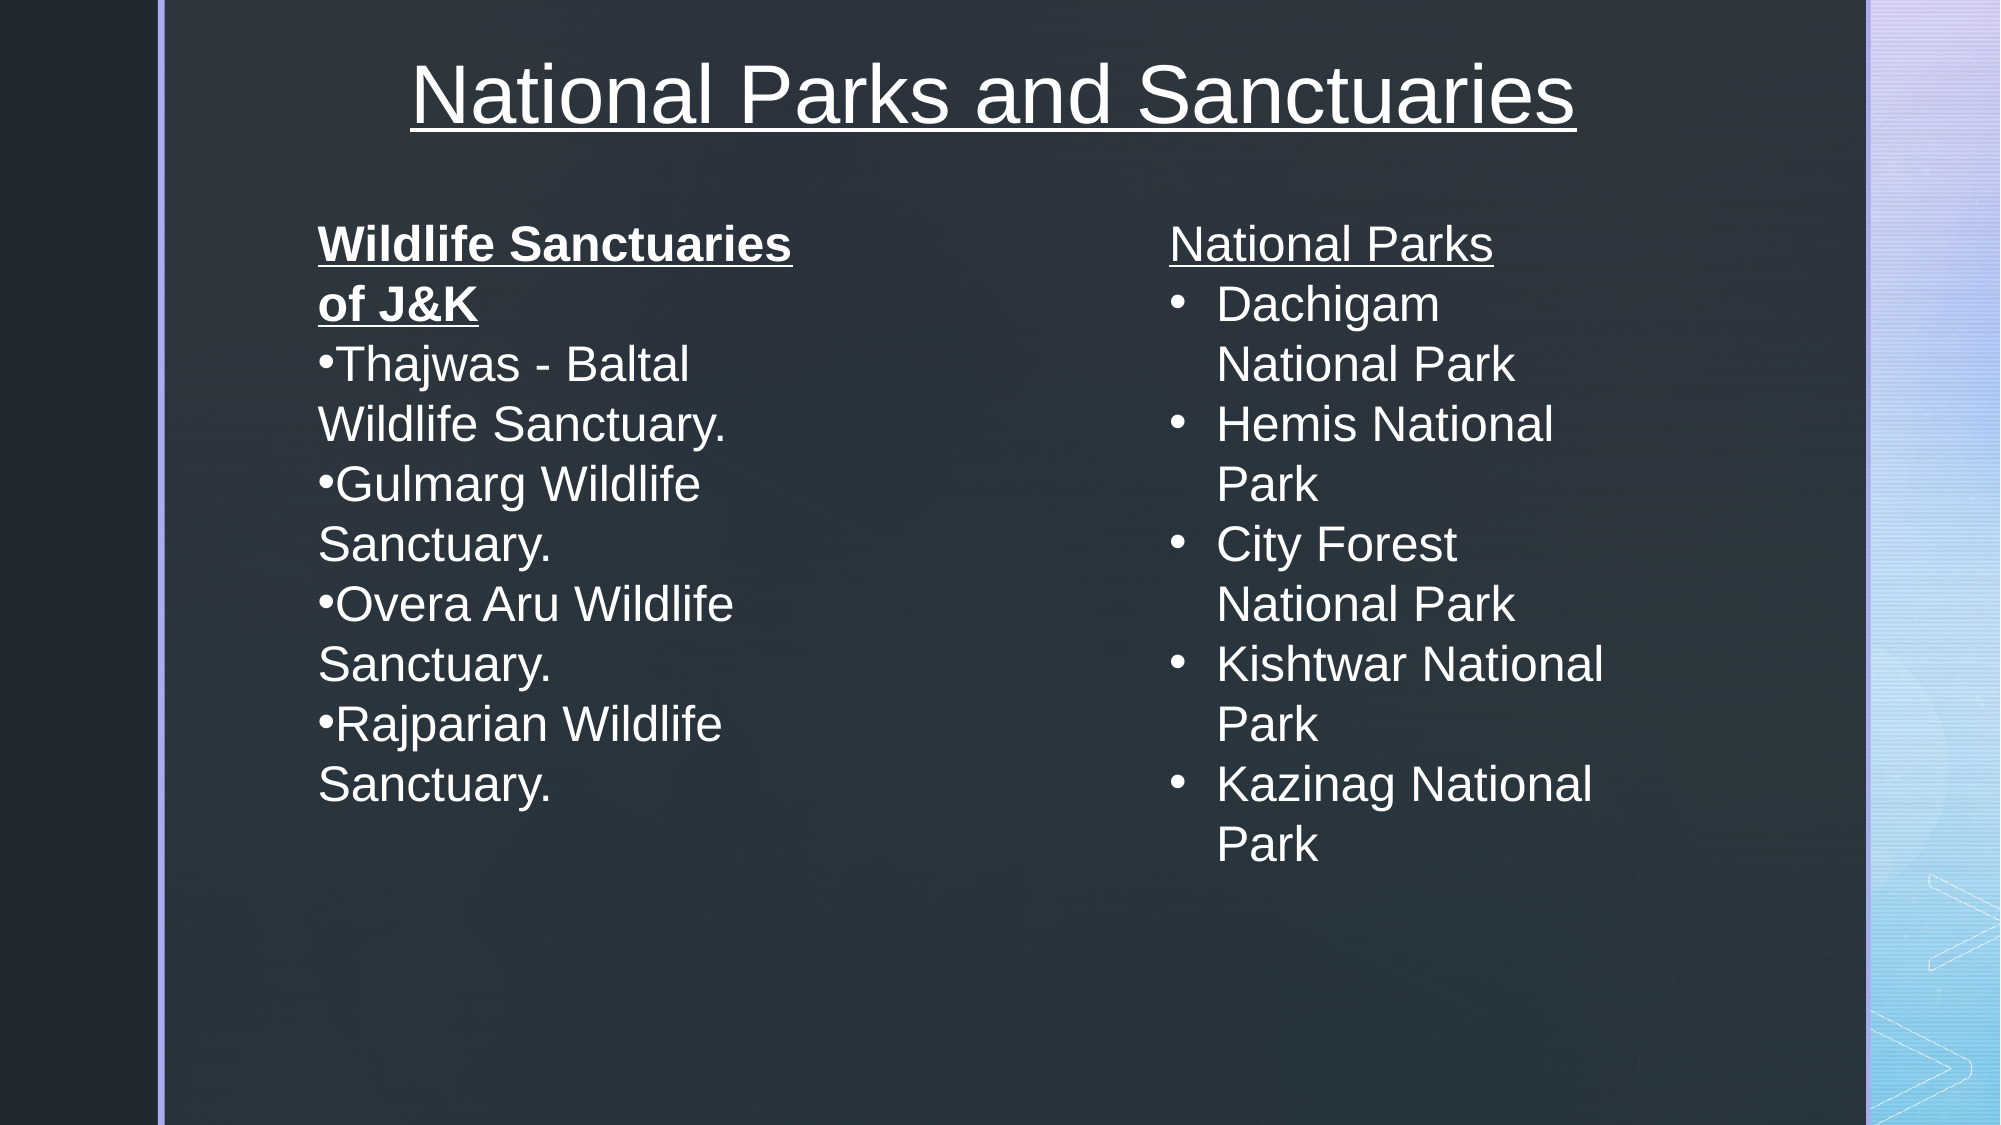

National Parks and Sanctuaries
Wildlife Sanctuaries of J&K
Thajwas - Baltal Wildlife Sanctuary.
Gulmarg Wildlife Sanctuary.
Overa Aru Wildlife Sanctuary.
Rajparian Wildlife Sanctuary.
National Parks
Dachigam National Park
Hemis National Park
City Forest National Park
Kishtwar National Park
Kazinag National Park